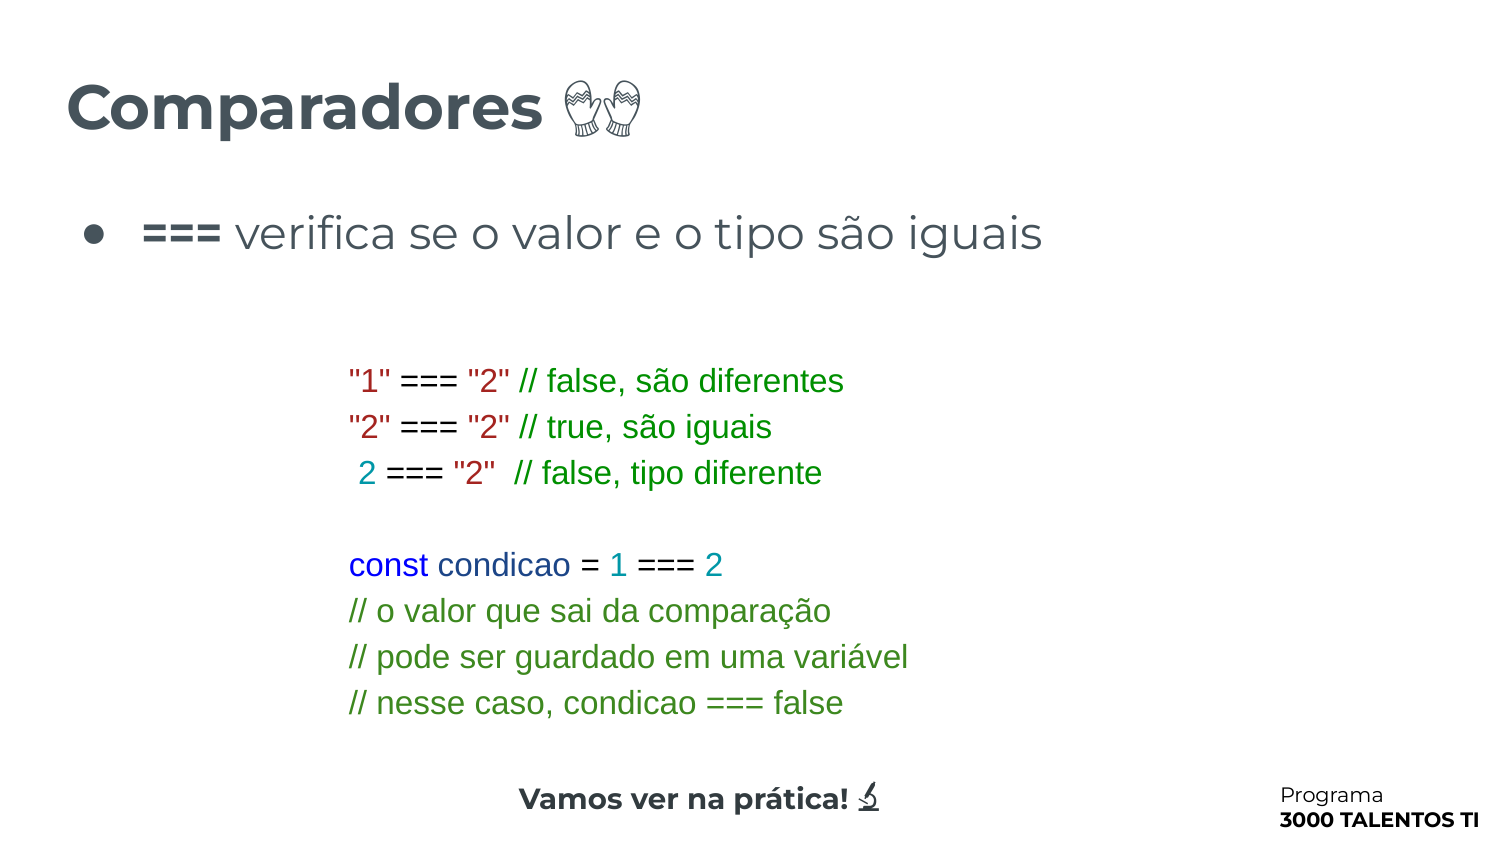

# Comparadores 🧤
=== verifica se o valor e o tipo são iguais
"1" === "2" // false, são diferentes
"2" === "2" // true, são iguais
 2 === "2"  // false, tipo diferente
const condicao = 1 === 2
// o valor que sai da comparação
// pode ser guardado em uma variável
// nesse caso, condicao === false
Vamos ver na prática! 🔬